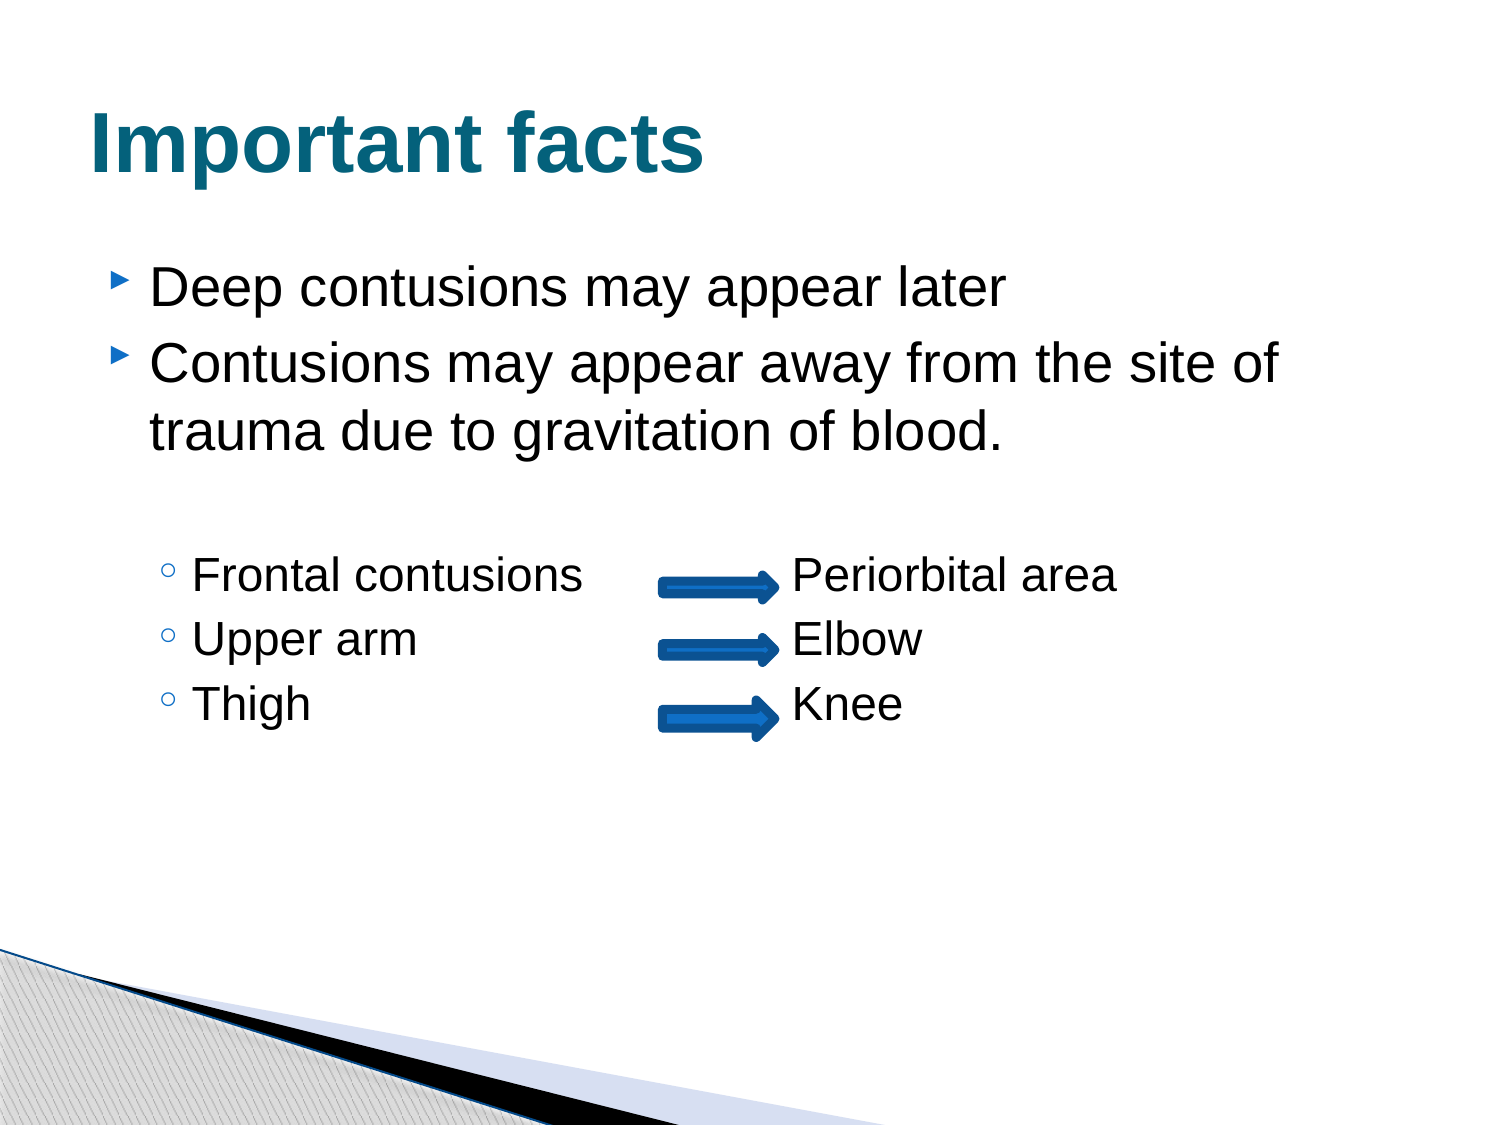

# Important facts
Deep contusions may appear later
Contusions may appear away from the site of trauma due to gravitation of blood.

Frontal contusions		Periorbital area
Upper arm			Elbow
Thigh				Knee